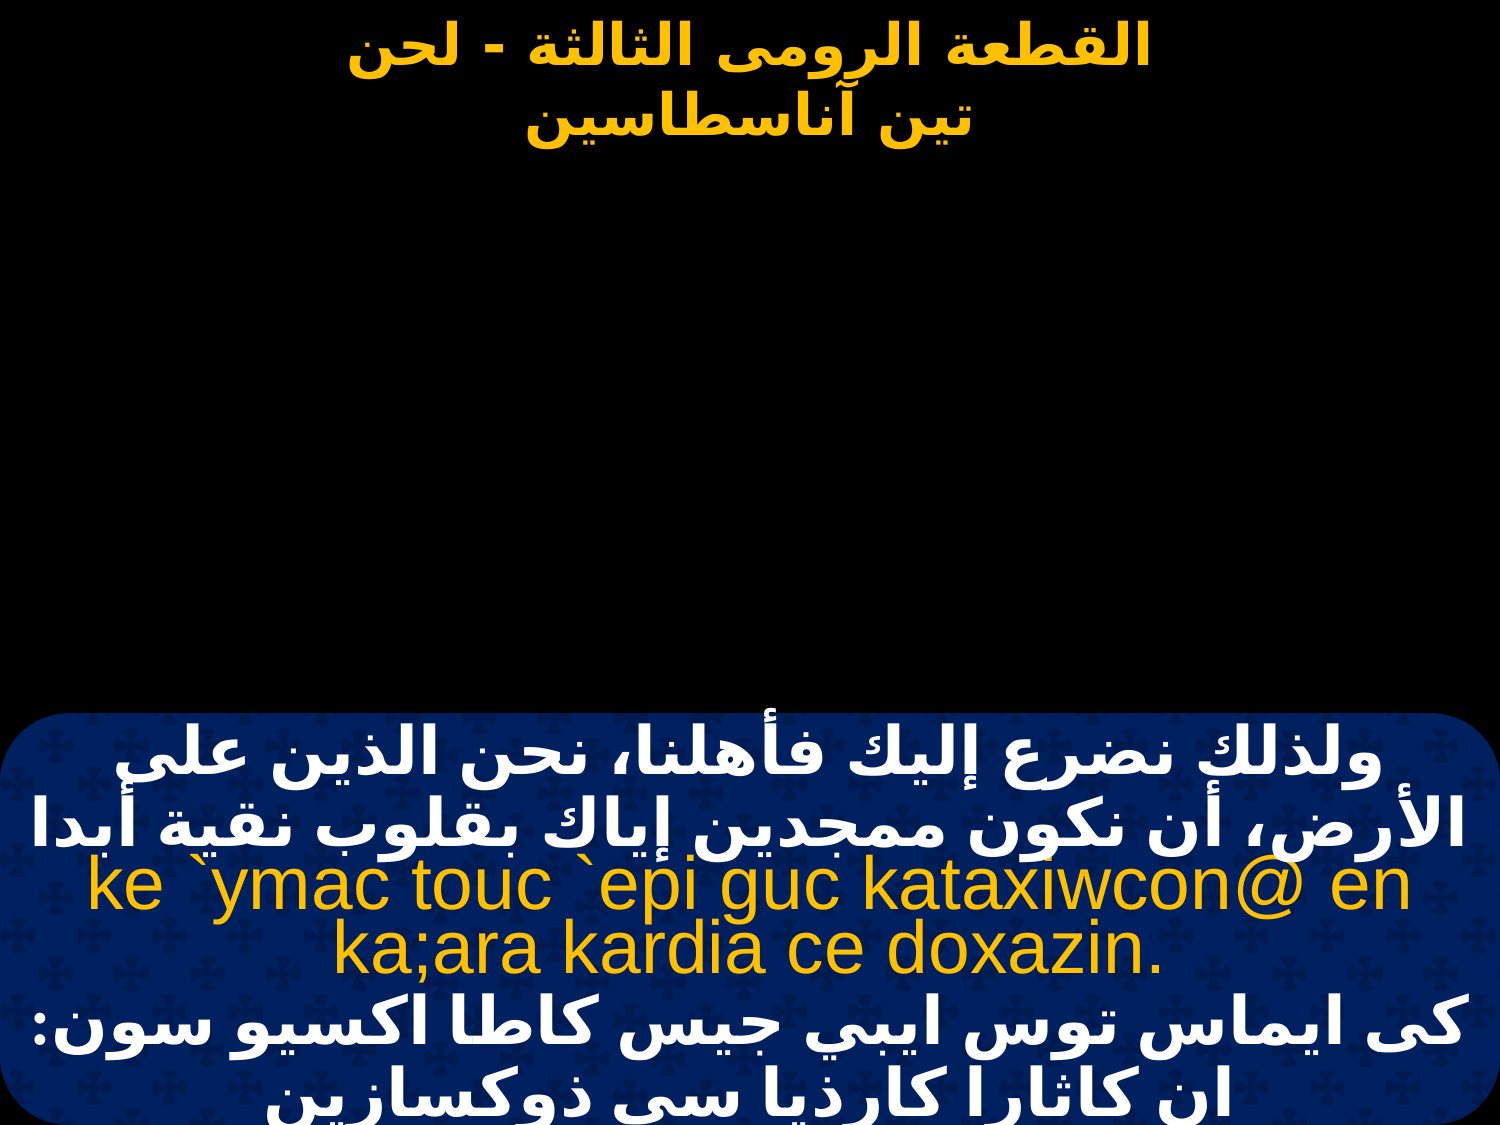

ولذلك نضرع إليك فأهلنا، نحن الذين على الأرض، أن نكون ممجدين إياك بقلوب نقية أبدا
ke `ymac touc `epi guc kataxiwcon@ en ka;ara kardia ce doxazin.
كى ايماس توس ايبي جيس كاطا اكسيو سون: ان كاثارا كارذيا سى ذوكسازين